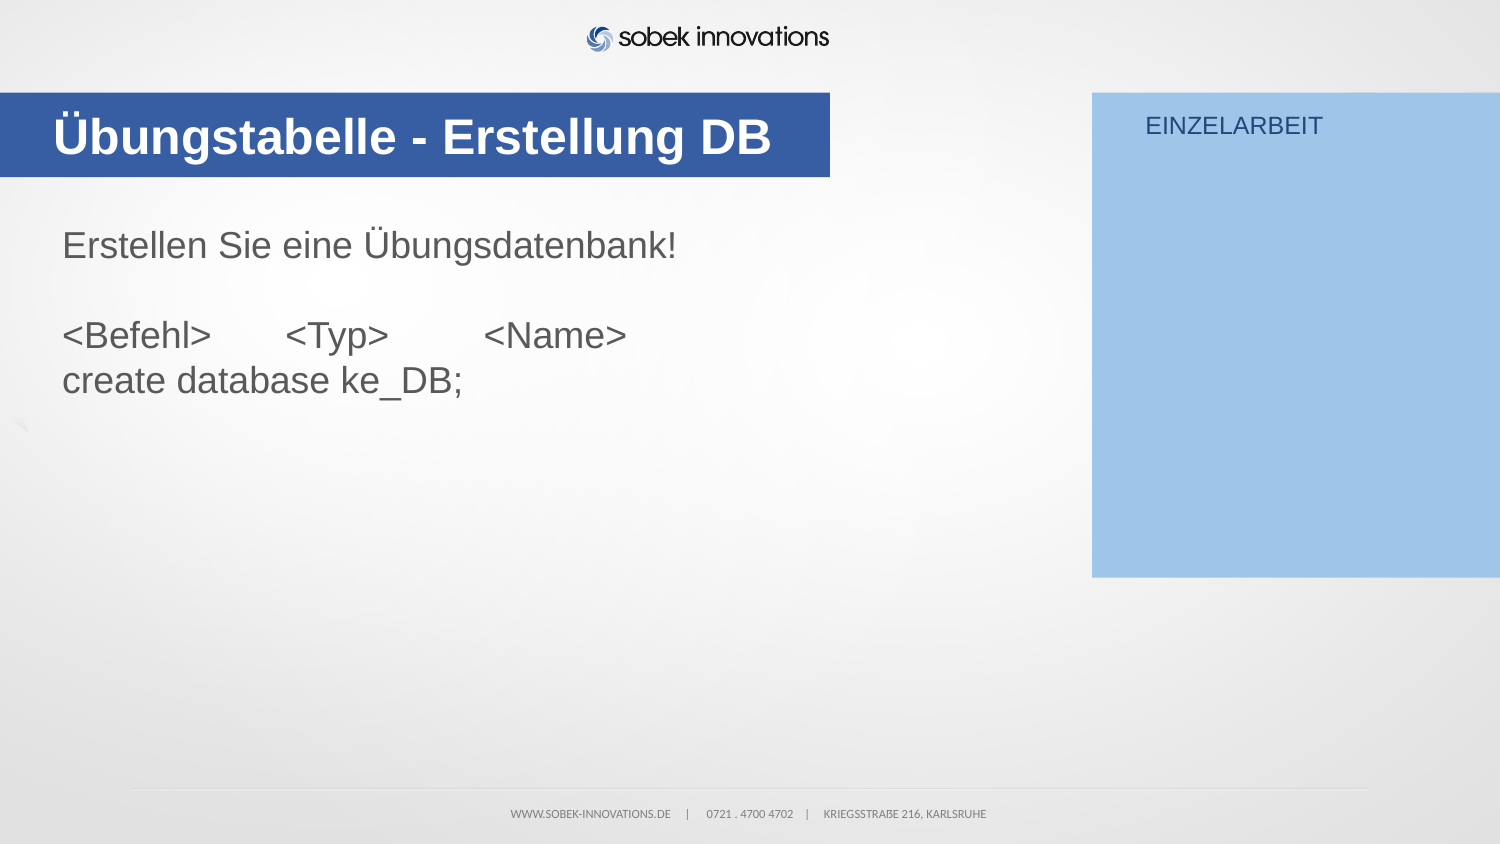

# Übungstabelle - Erstellung DB
EINZELARBEIT

Erstellen Sie eine Übungsdatenbank!

<Befehl>       <Typ>         <Name>
create database ke_DB;